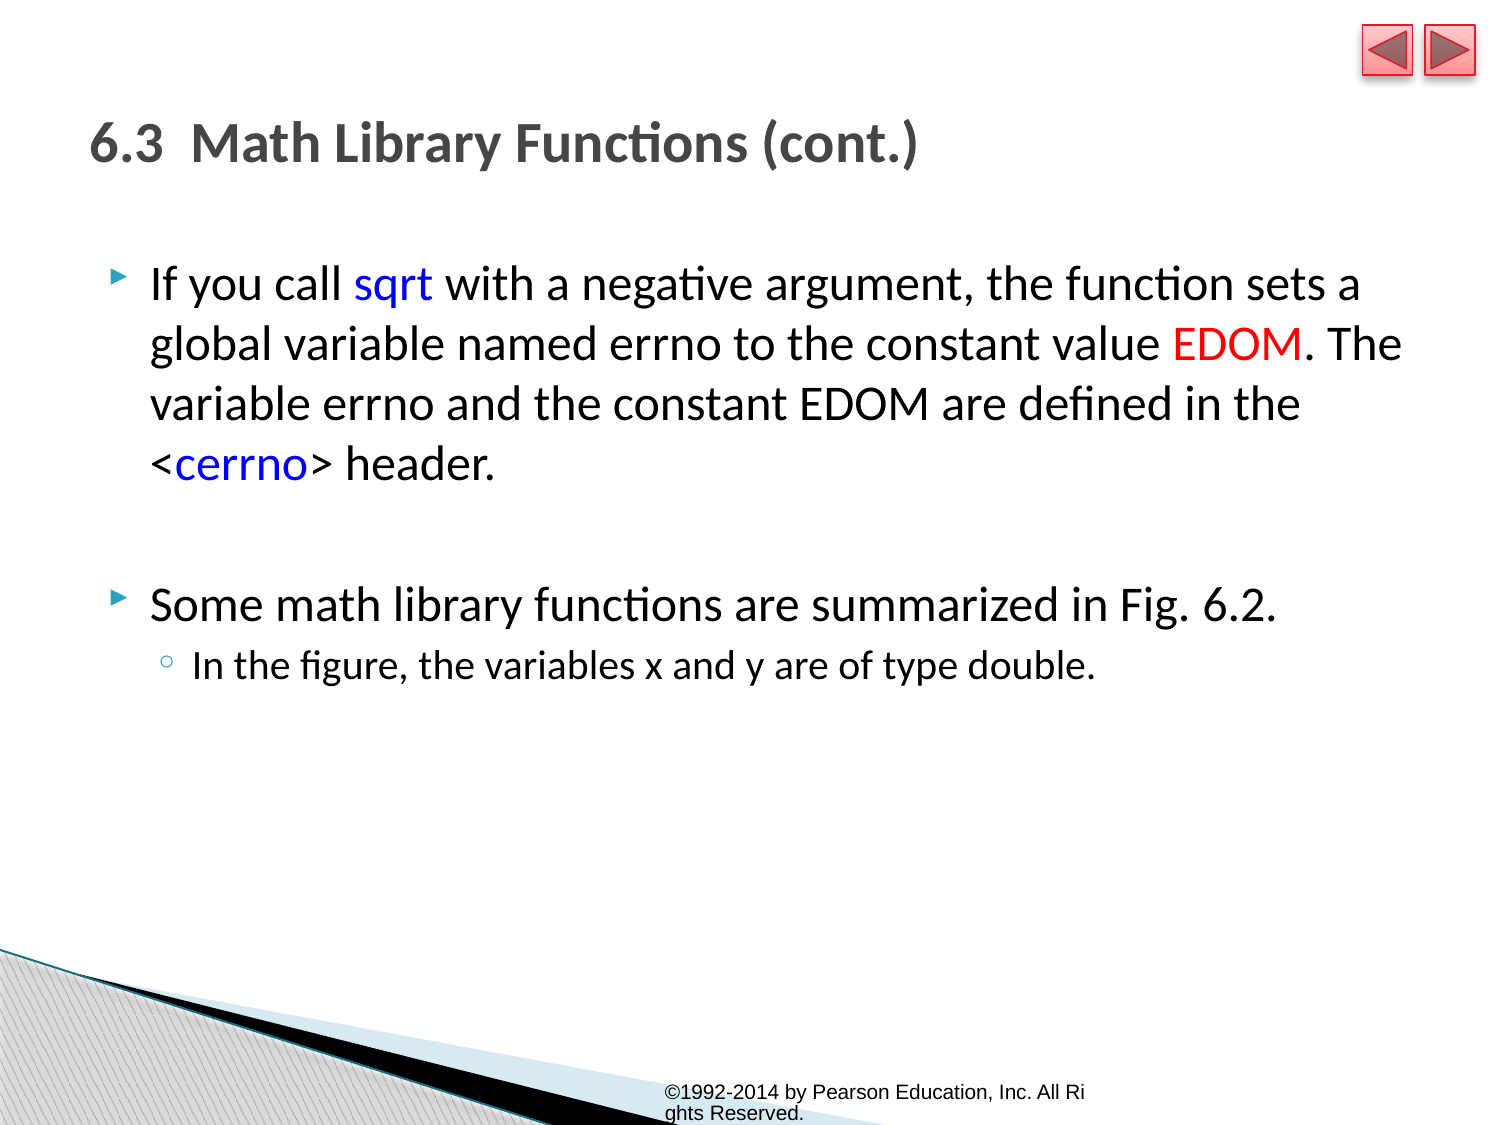

# 6.3  Math Library Functions (cont.)
If you call sqrt with a negative argument, the function sets a global variable named errno to the constant value EDOM. The variable errno and the constant EDOM are defined in the <cerrno> header.

Some math library functions are summarized in Fig. 6.2.
In the figure, the variables x and y are of type double.
©1992-2014 by Pearson Education, Inc. All Rights Reserved.